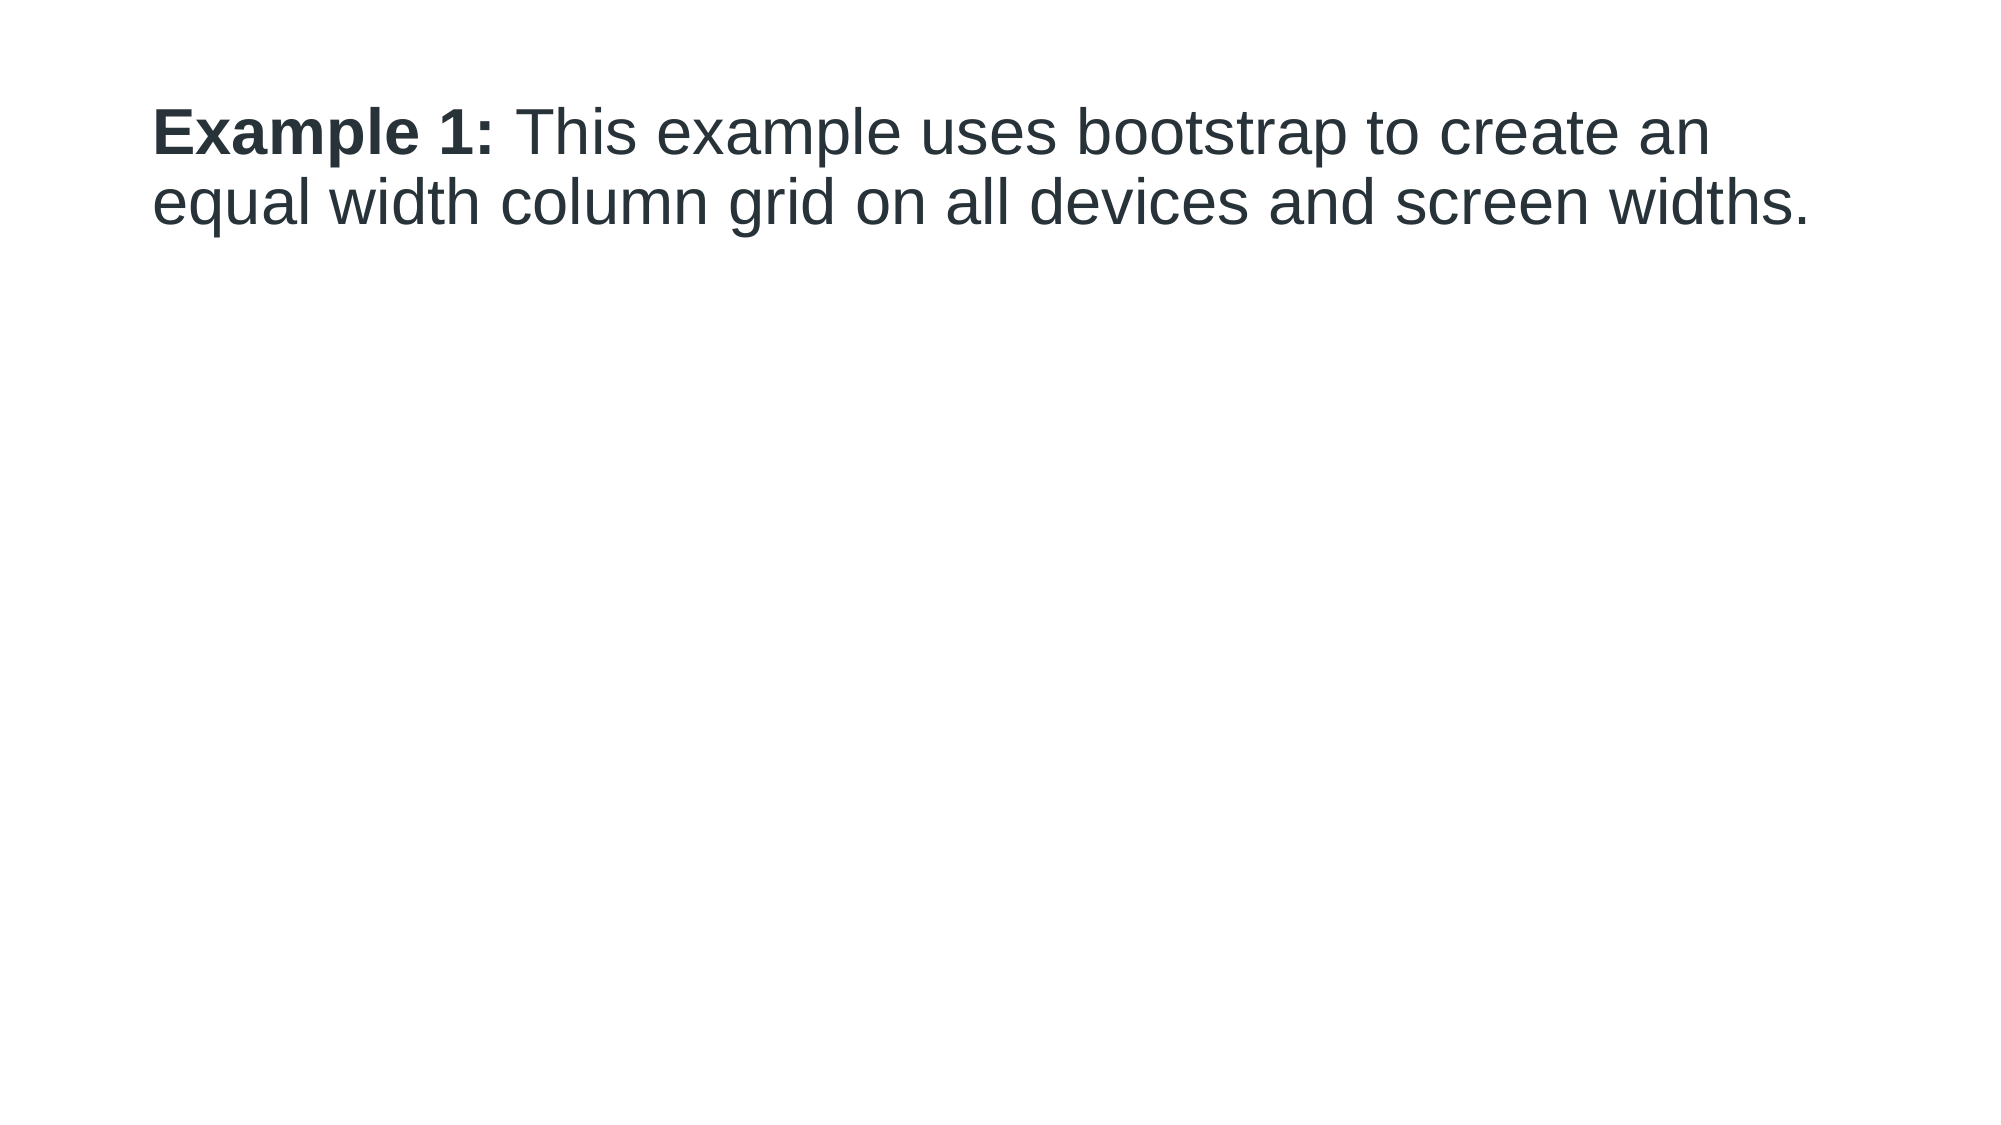

# Example 1: This example uses bootstrap to create an equal width column grid on all devices and screen widths.